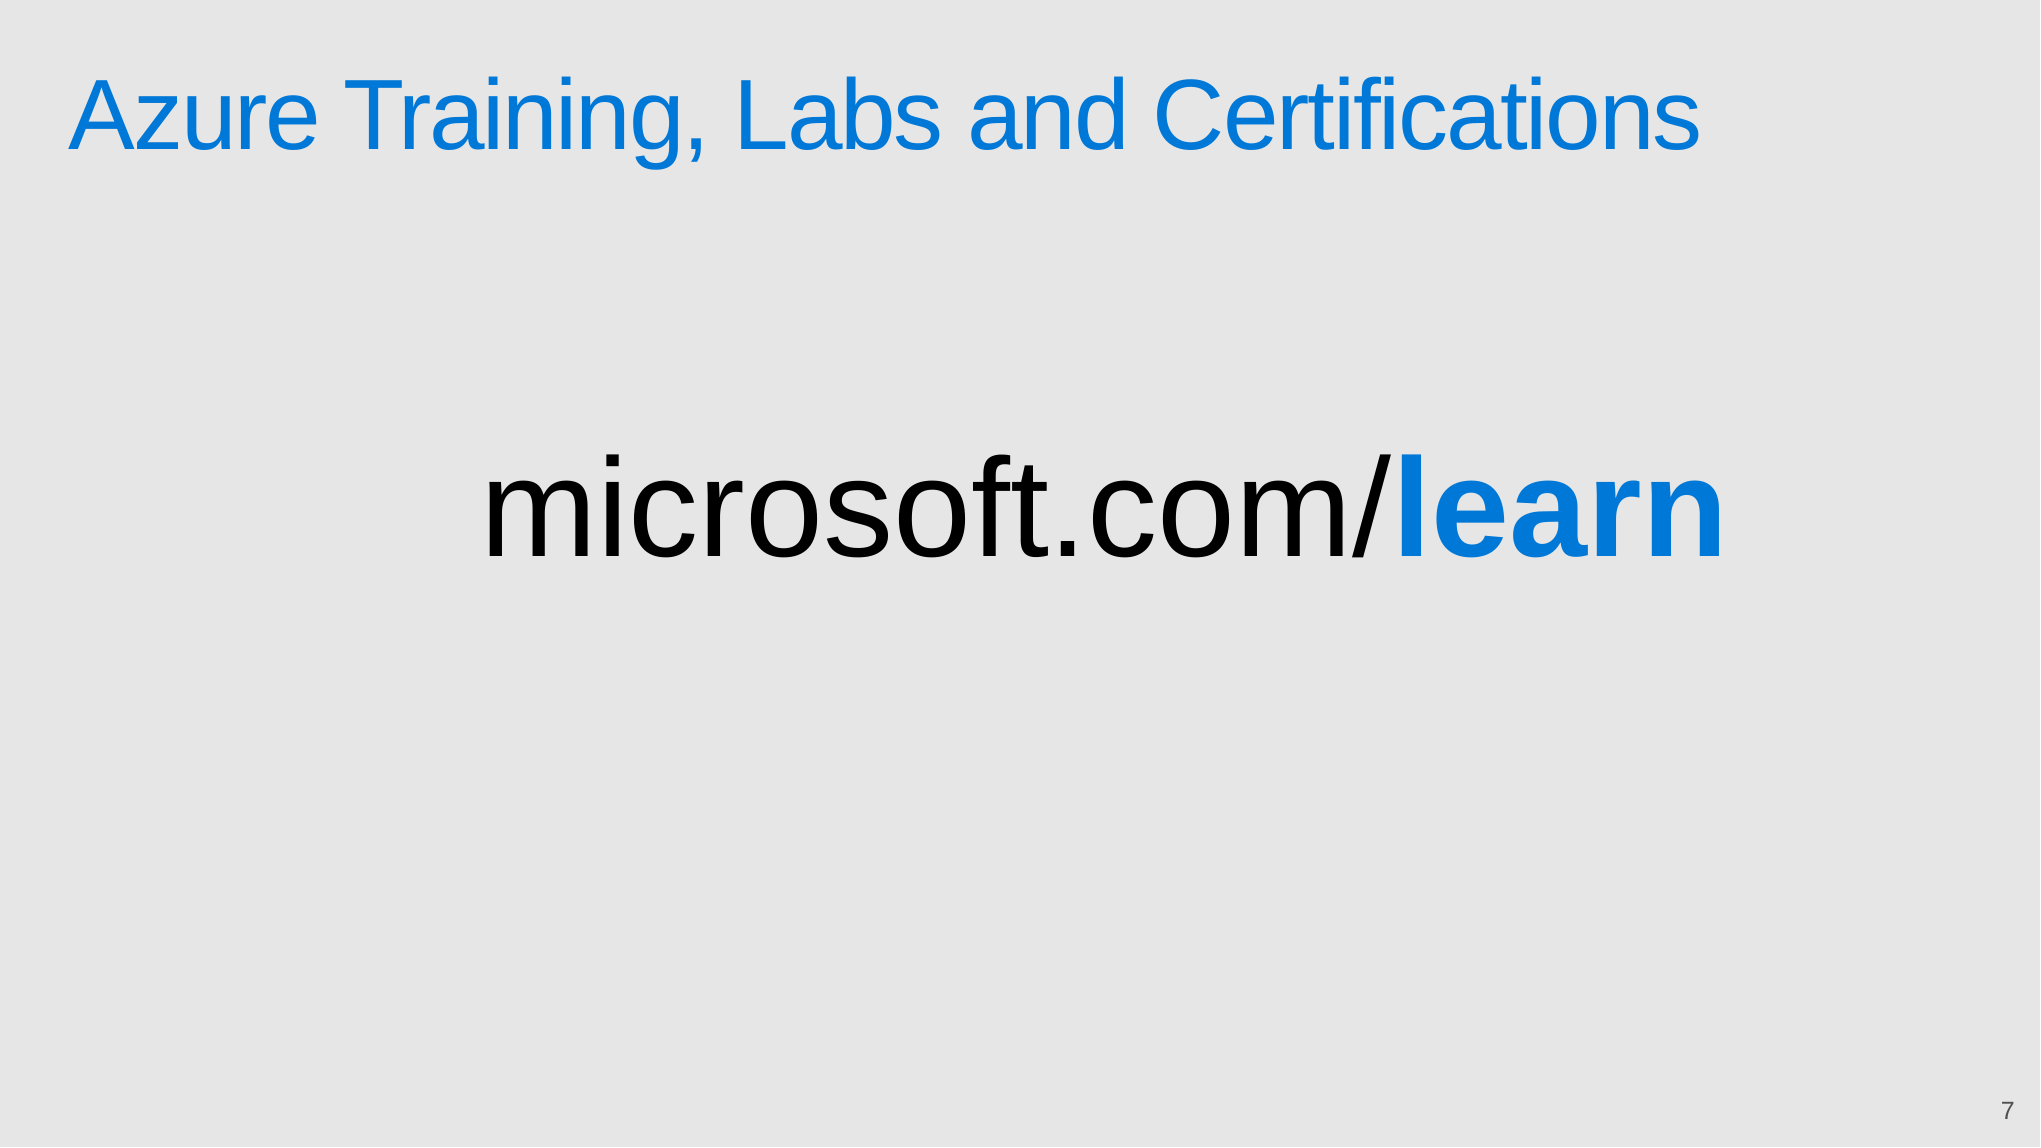

# Azure Training, Labs and Certifications
	microsoft.com/learn
7